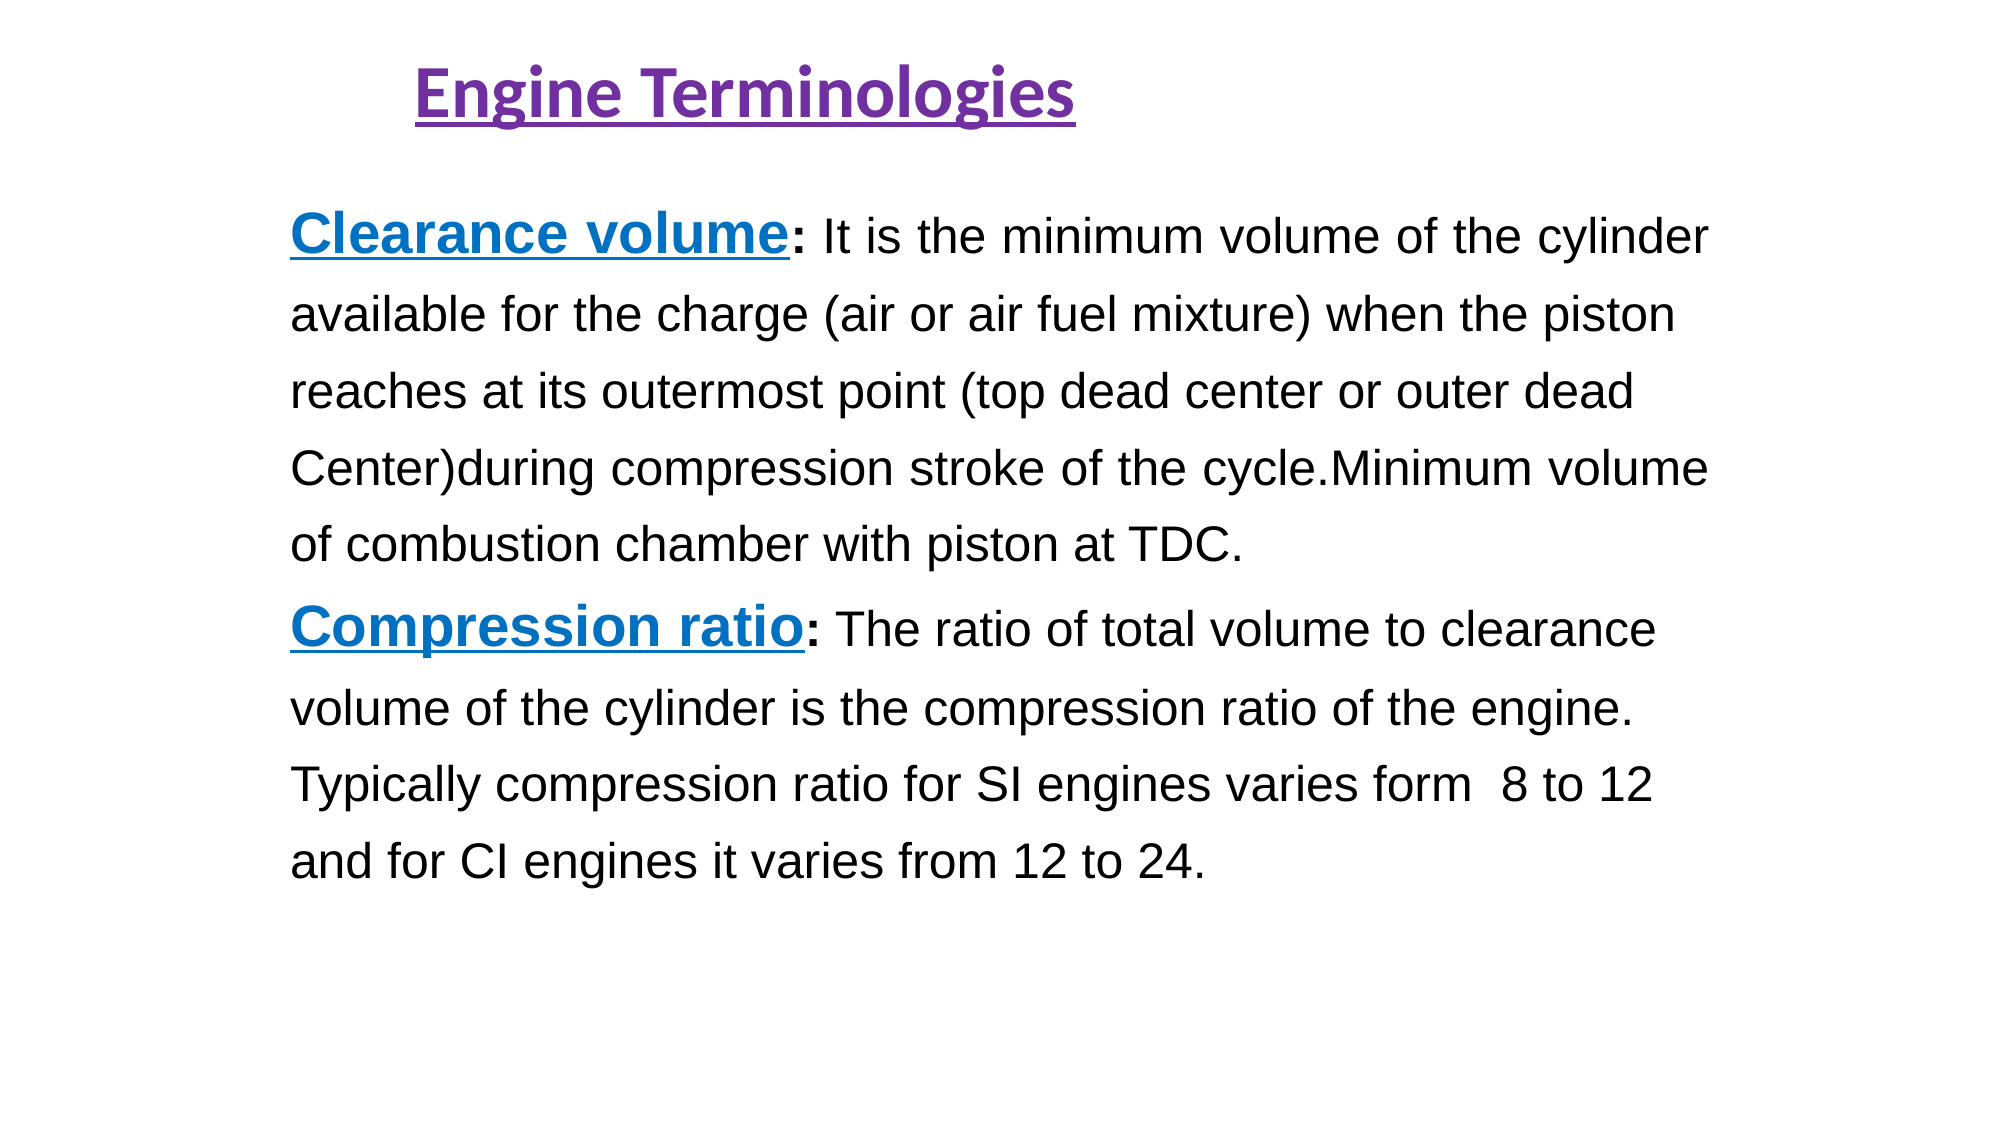

# Engine Terminologies
Clearance volume: It is the minimum volume of the cylinder
available for the charge (air or air fuel mixture) when the piston
reaches at its outermost point (top dead center or outer dead
Center)during compression stroke of the cycle.Minimum volume
of combustion chamber with piston at TDC.
Compression ratio: The ratio of total volume to clearance
volume of the cylinder is the compression ratio of the engine.
Typically compression ratio for SI engines varies form  8 to 12
and for CI engines it varies from 12 to 24.